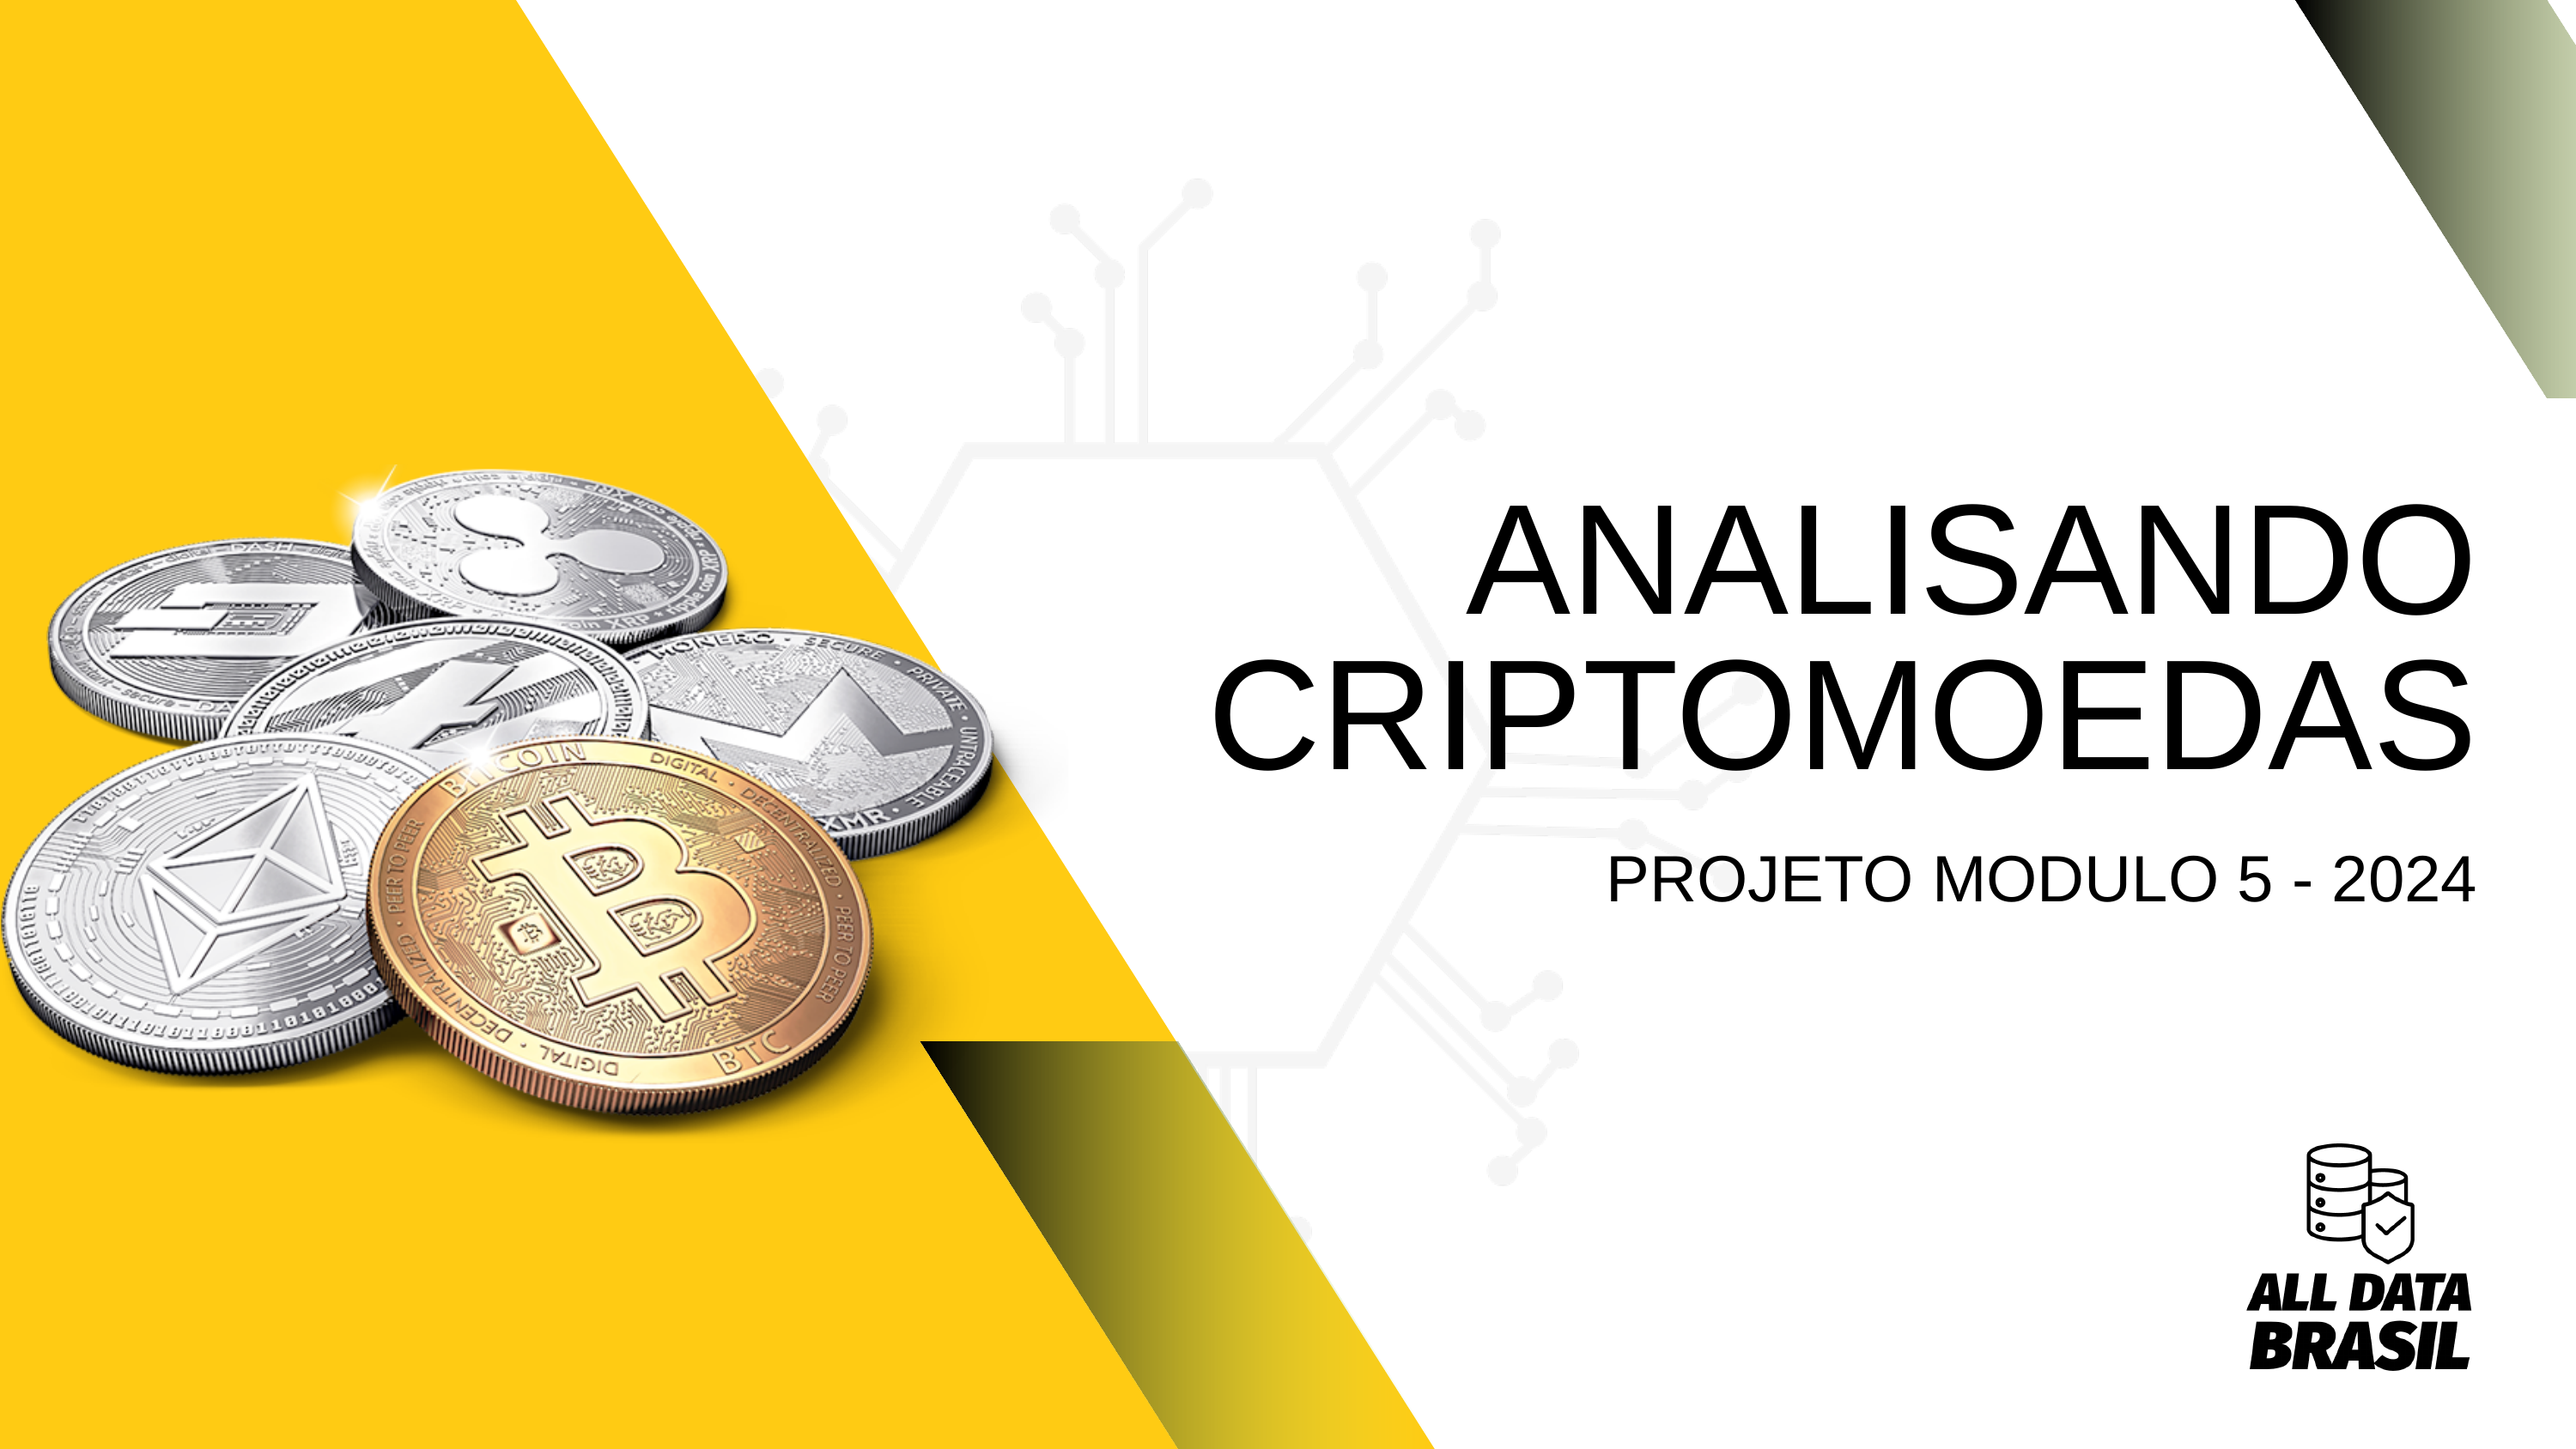

ANALISANDO CRIPTOMOEDAS
PROJETO MODULO 5 - 2024